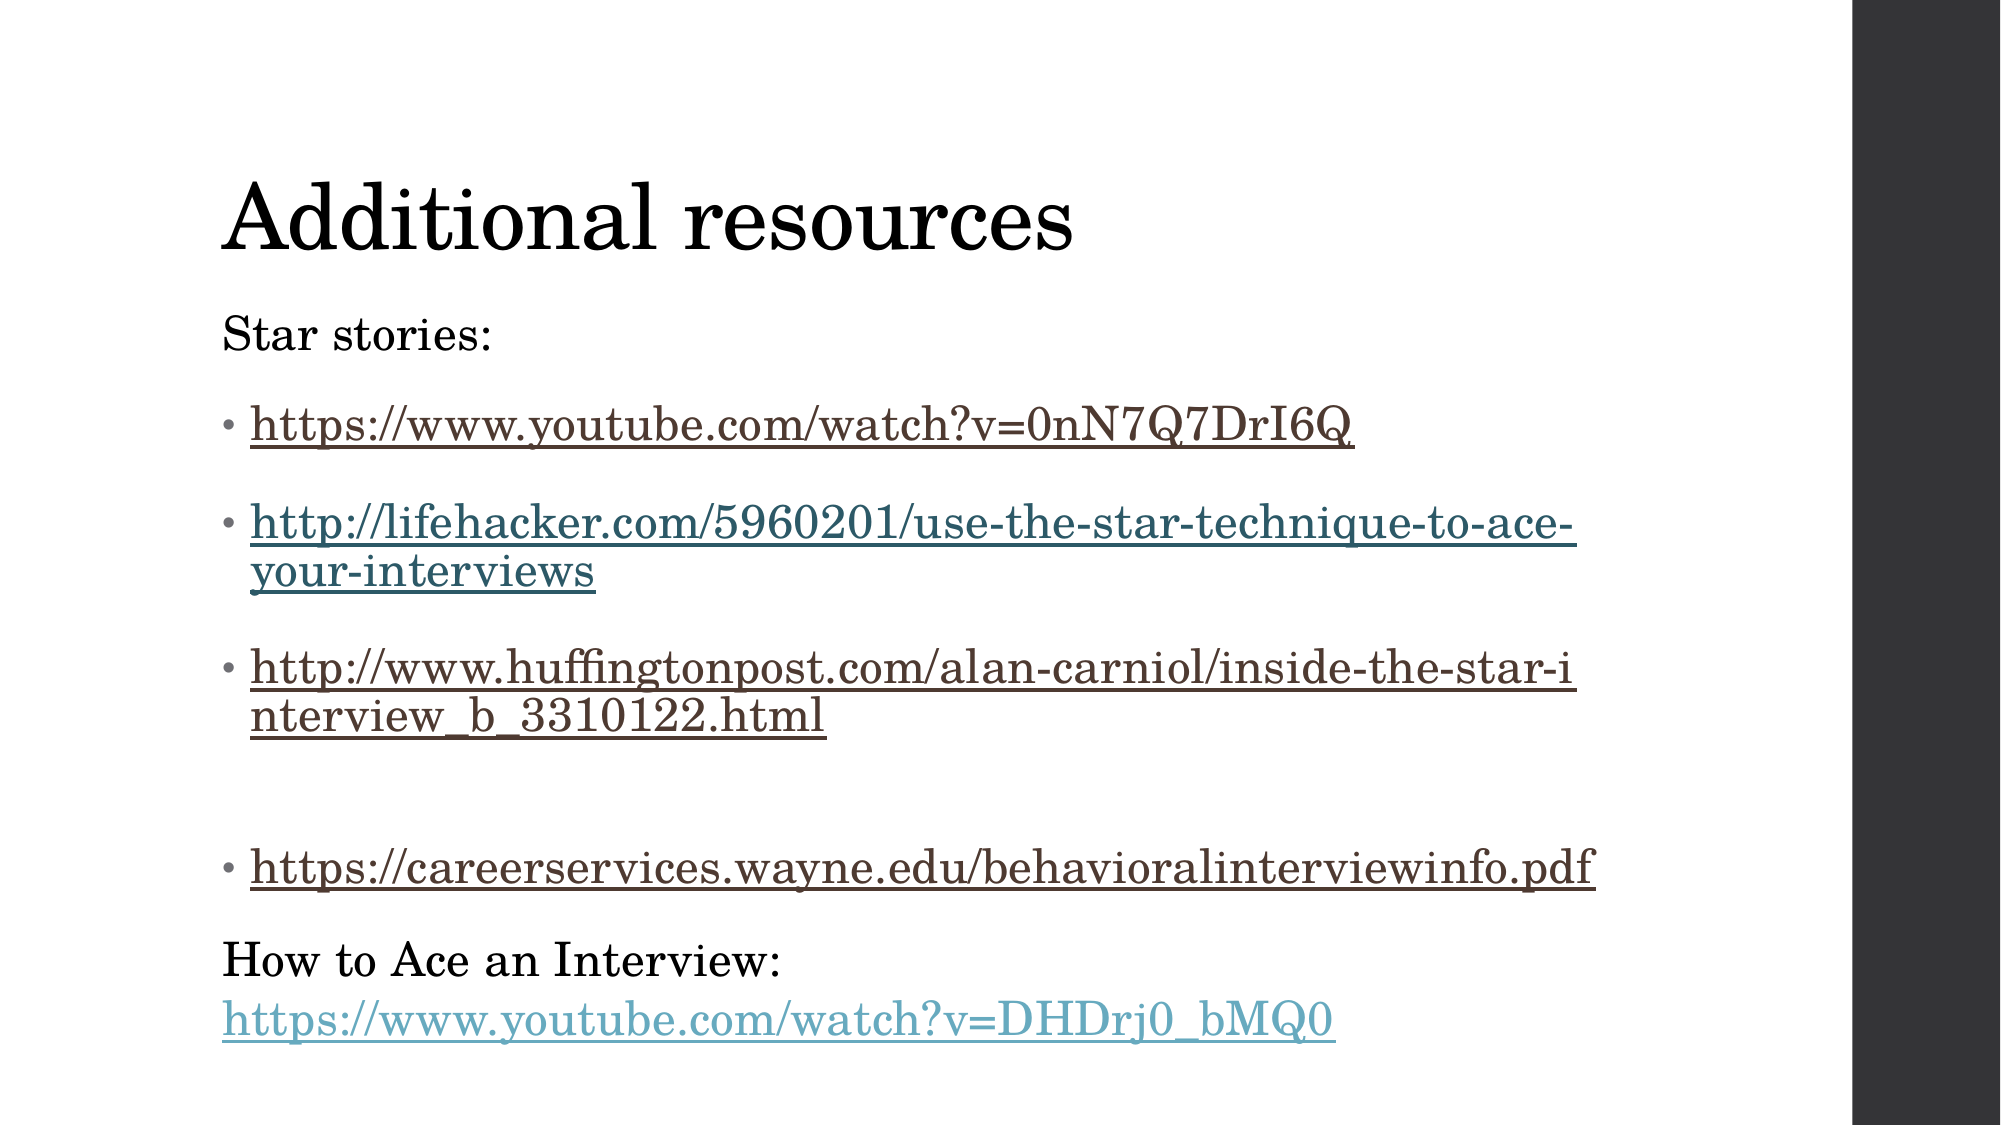

# Additional resources
Star stories:
https://www.youtube.com/watch?v=0nN7Q7DrI6Q
http://lifehacker.com/5960201/use-the-star-technique-to-ace-your-interviews
http://www.huffingtonpost.com/alan-carniol/inside-the-star-interview_b_3310122.html
https://careerservices.wayne.edu/behavioralinterviewinfo.pdf
How to Ace an Interview: https://www.youtube.com/watch?v=DHDrj0_bMQ0